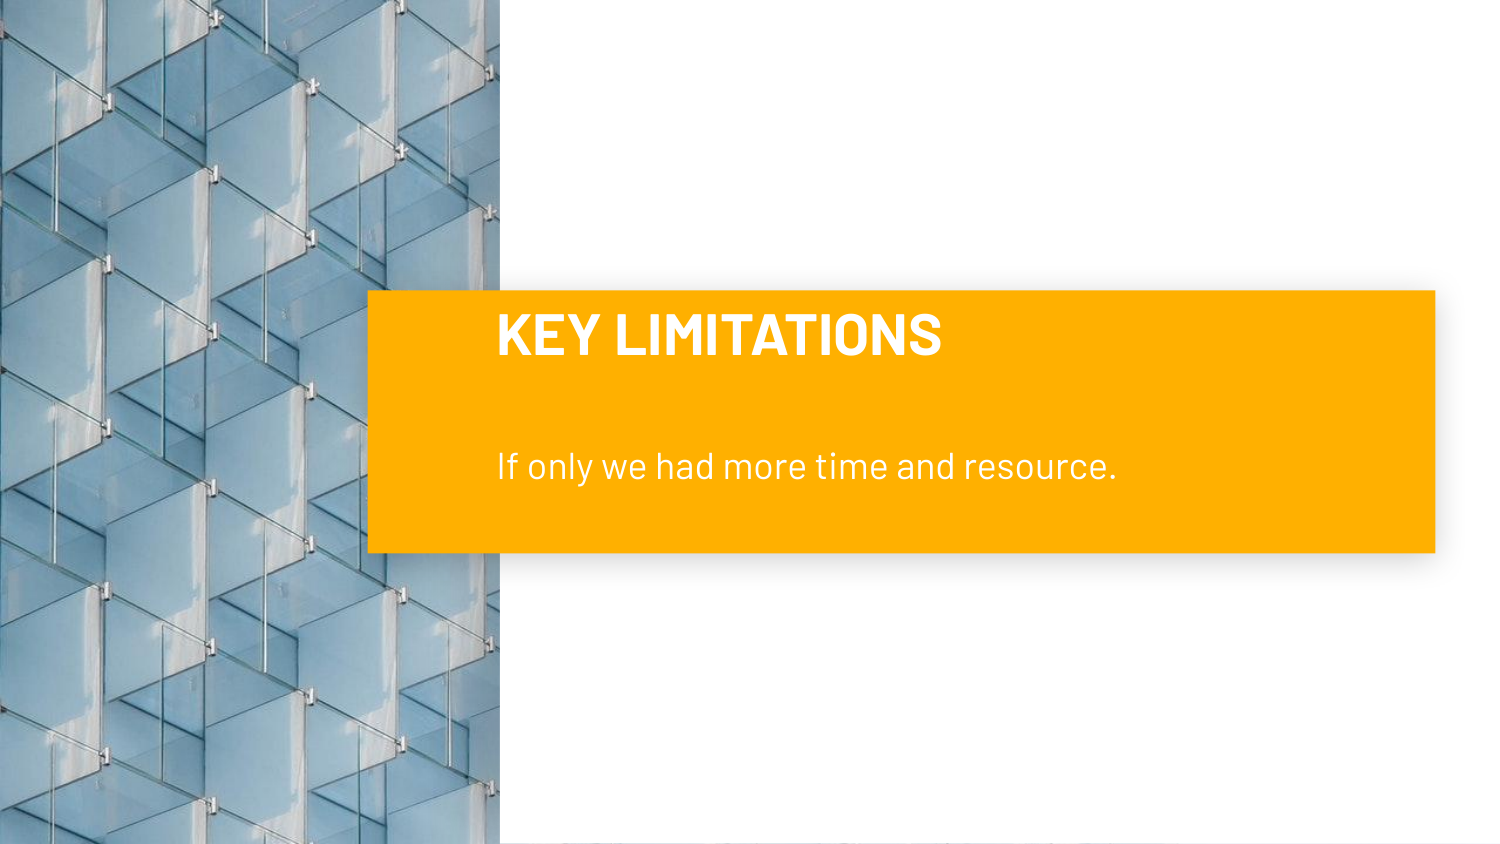

# KEY LIMITATIONS

If only we had more time and resource.